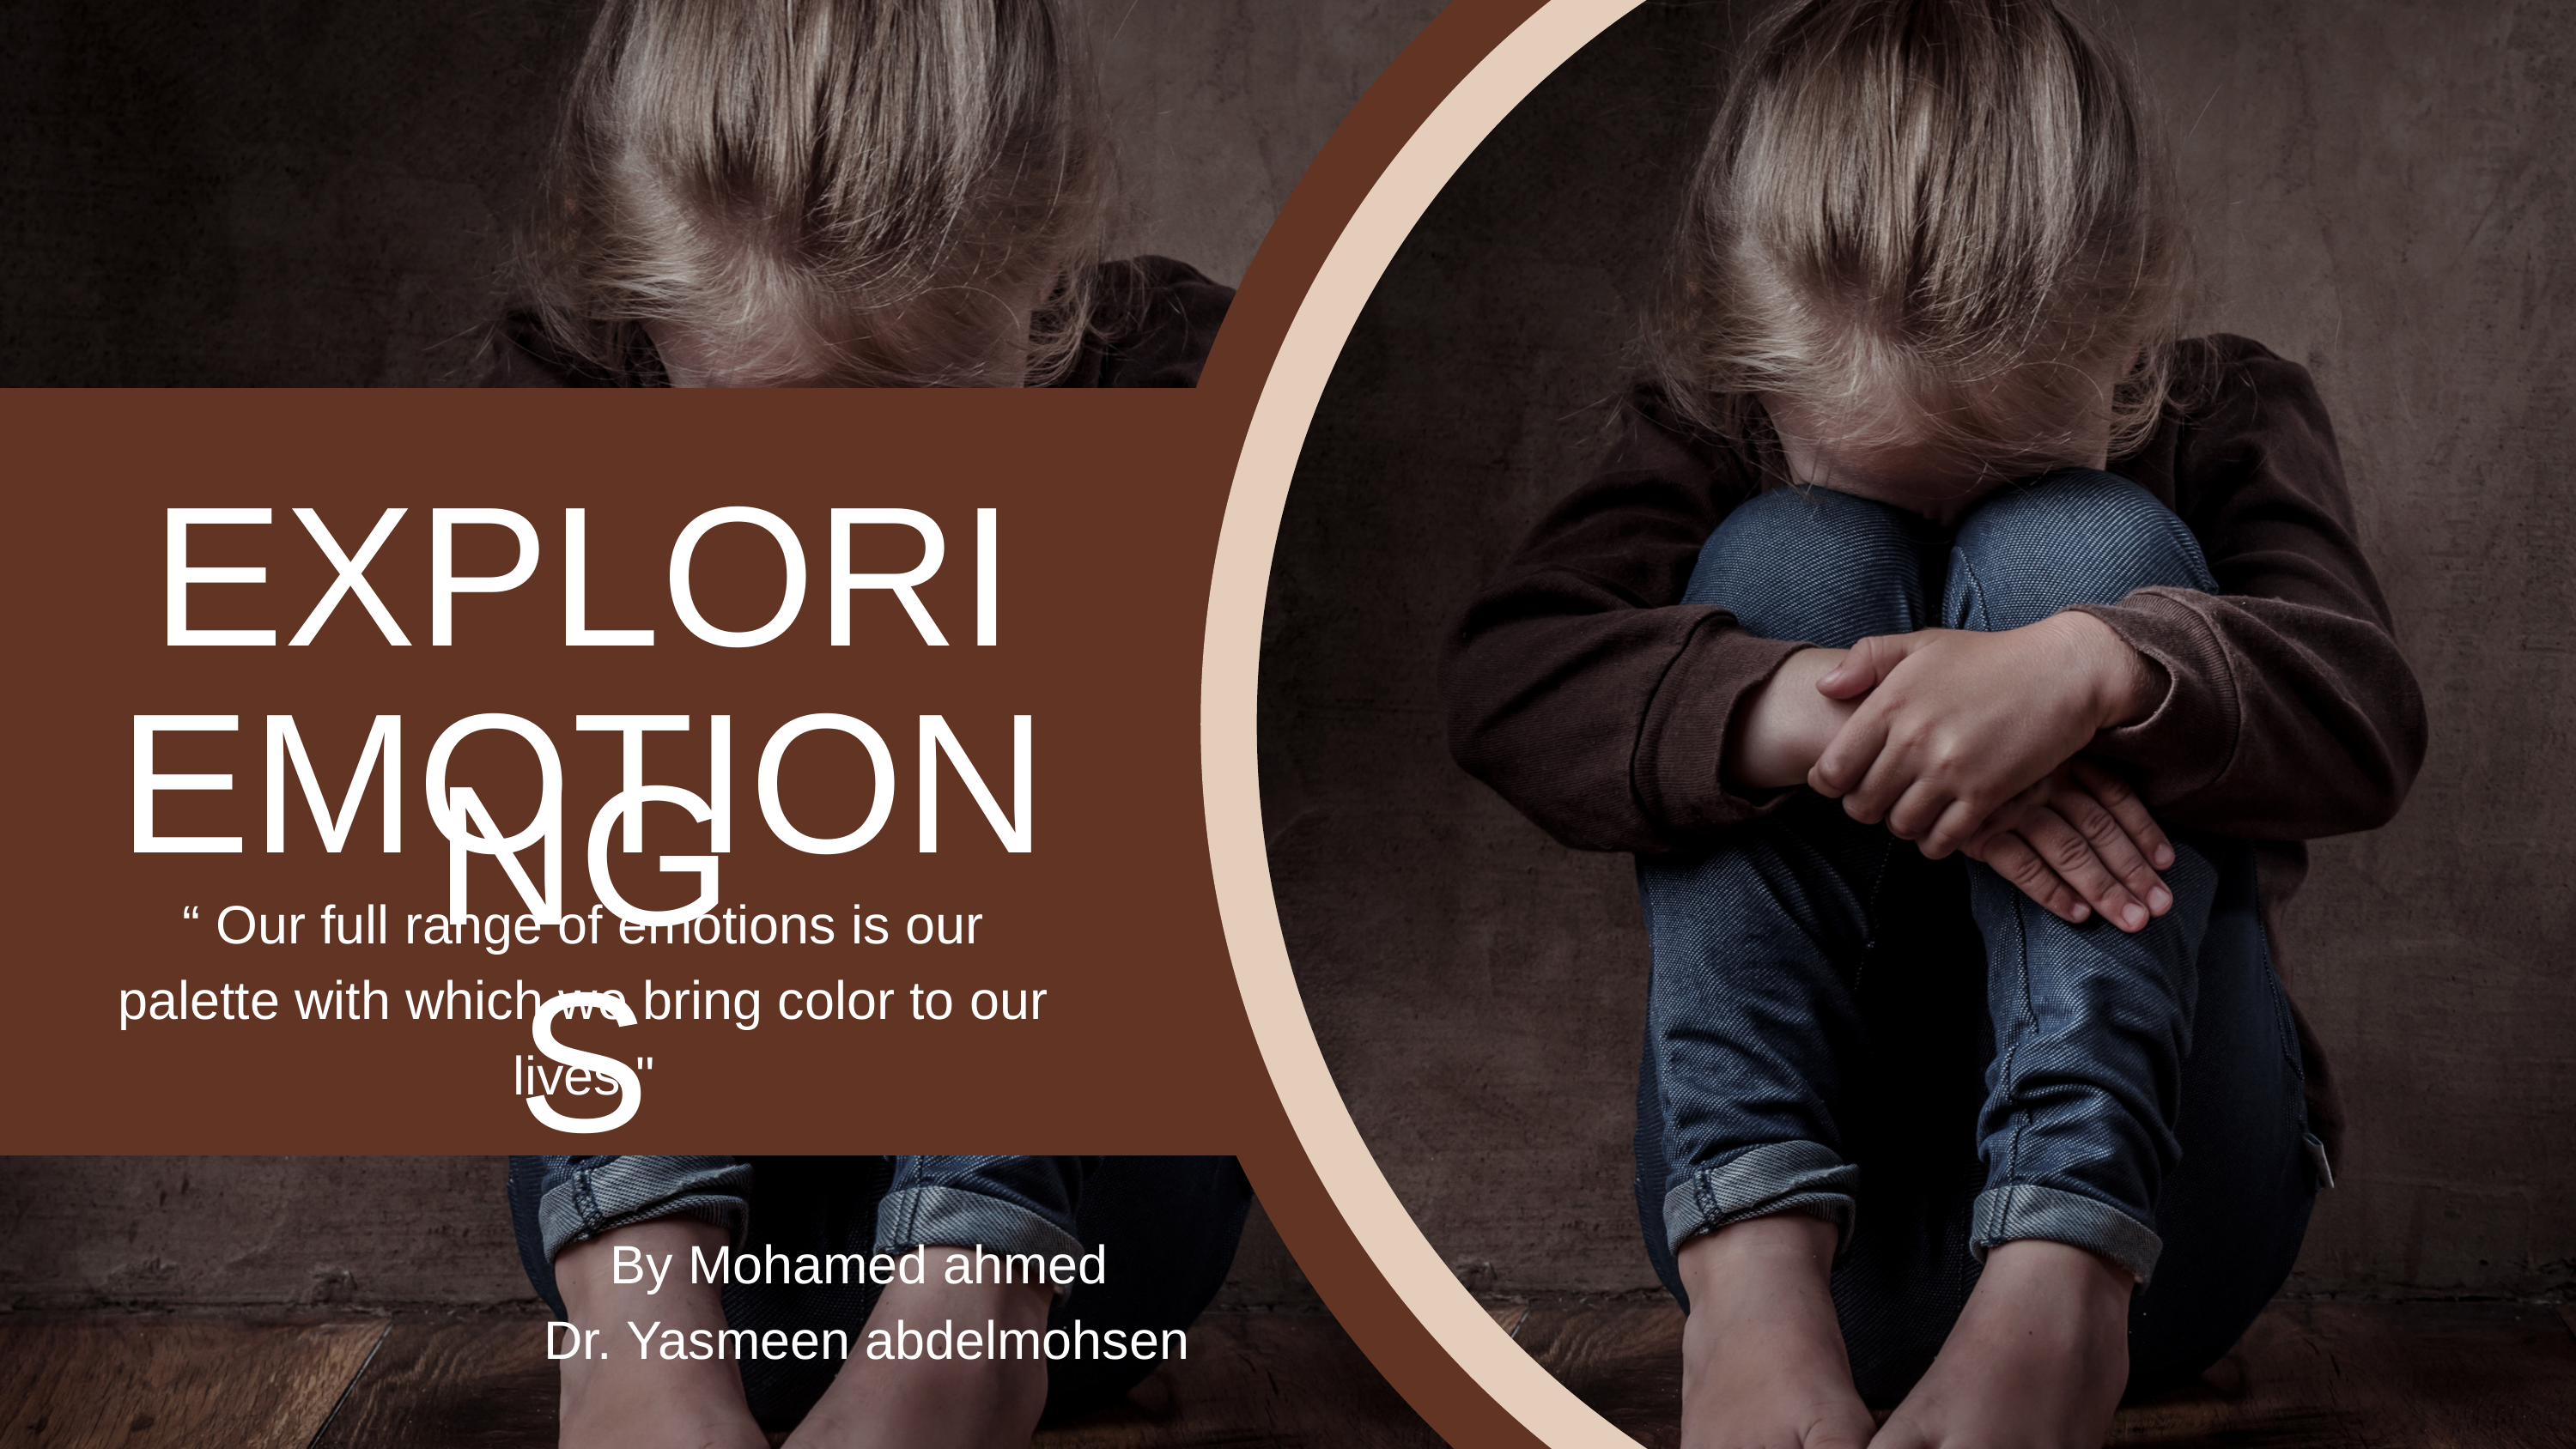

EXPLORING
EMOTIONS
“ Our full range of emotions is our palette with which we bring color to our lives."

By Mohamed ahmed
Dr. Yasmeen abdelmohsen